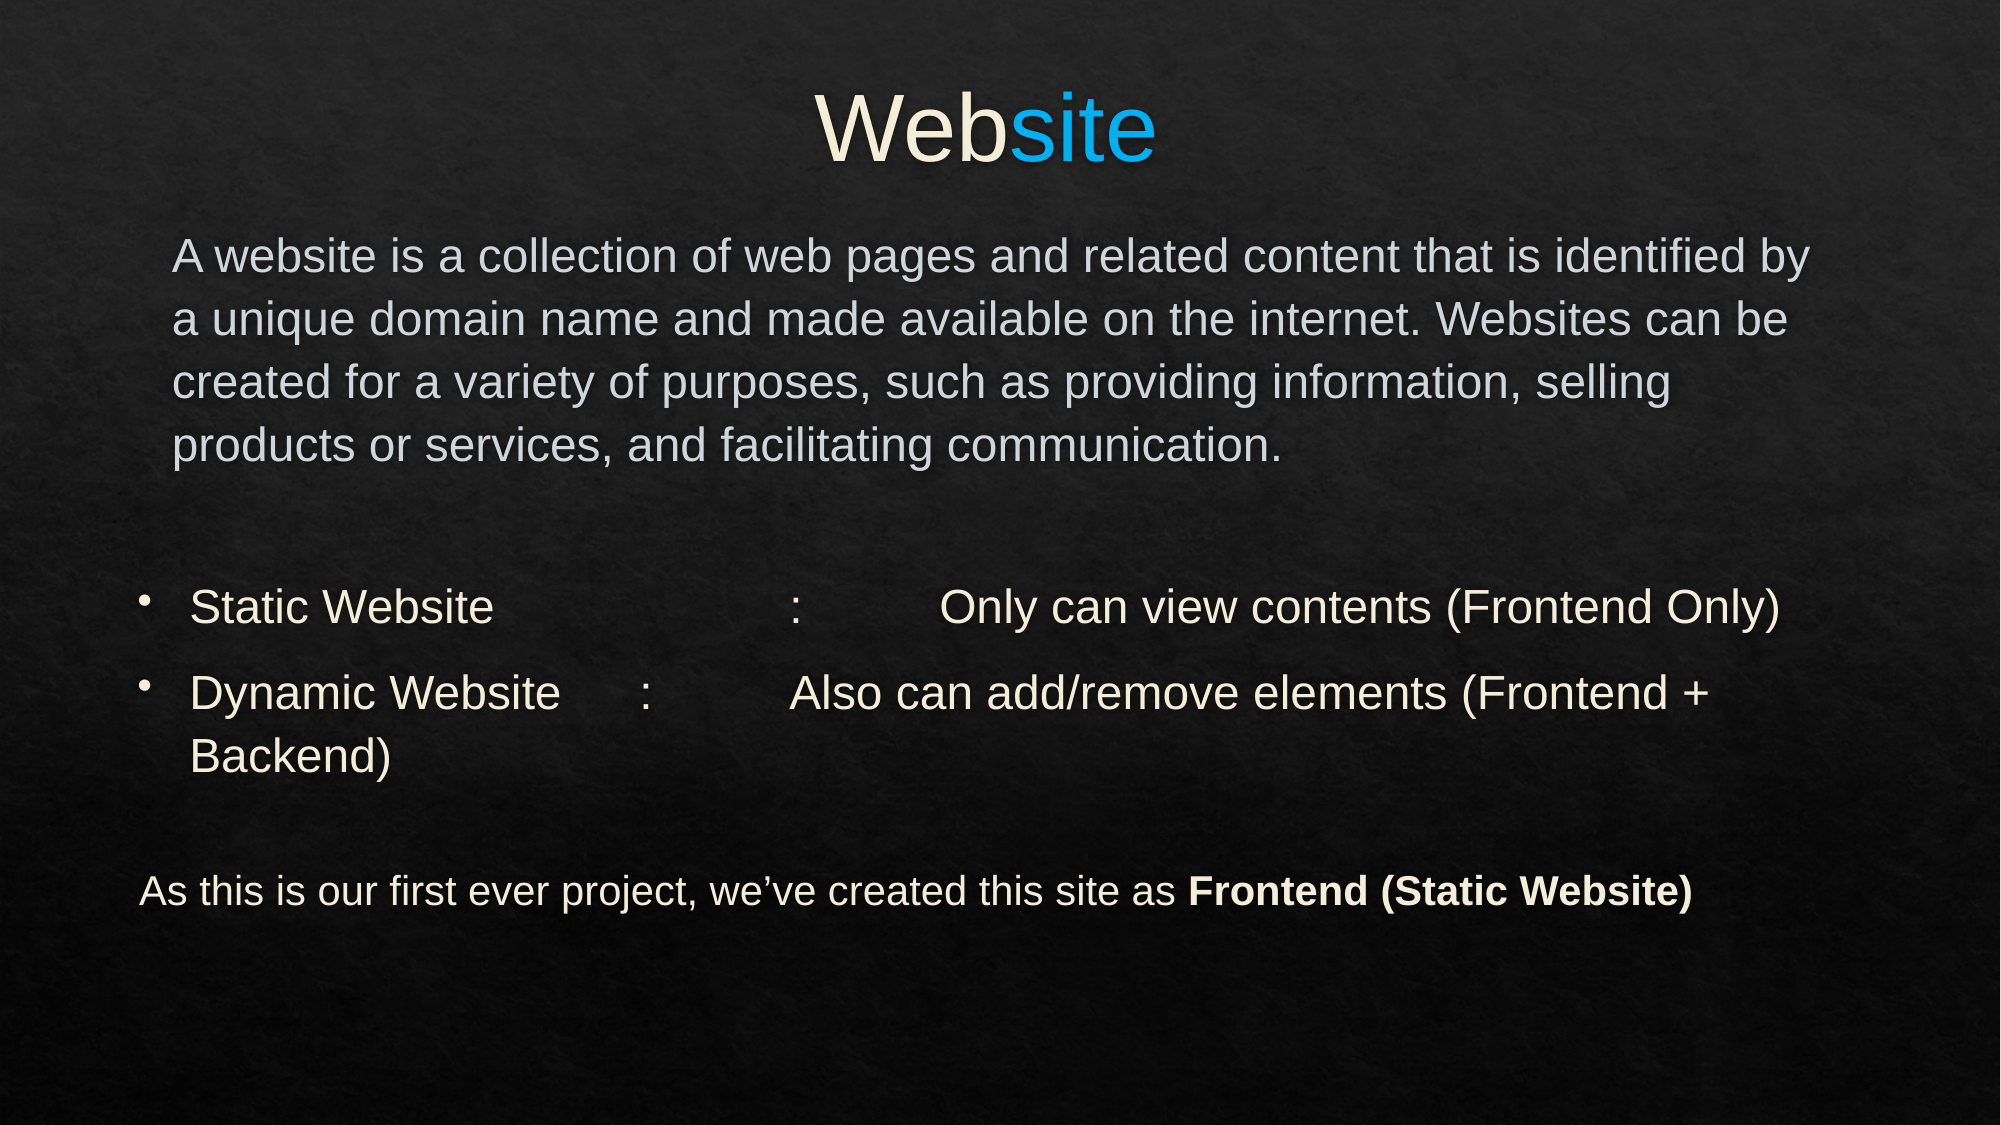

# Website
A website is a collection of web pages and related content that is identified by a unique domain name and made available on the internet. Websites can be created for a variety of purposes, such as providing information, selling products or services, and facilitating communication.
Static Website 		:	Only can view contents (Frontend Only)
Dynamic Website	:	Also can add/remove elements (Frontend + Backend)
As this is our first ever project, we’ve created this site as Frontend (Static Website)